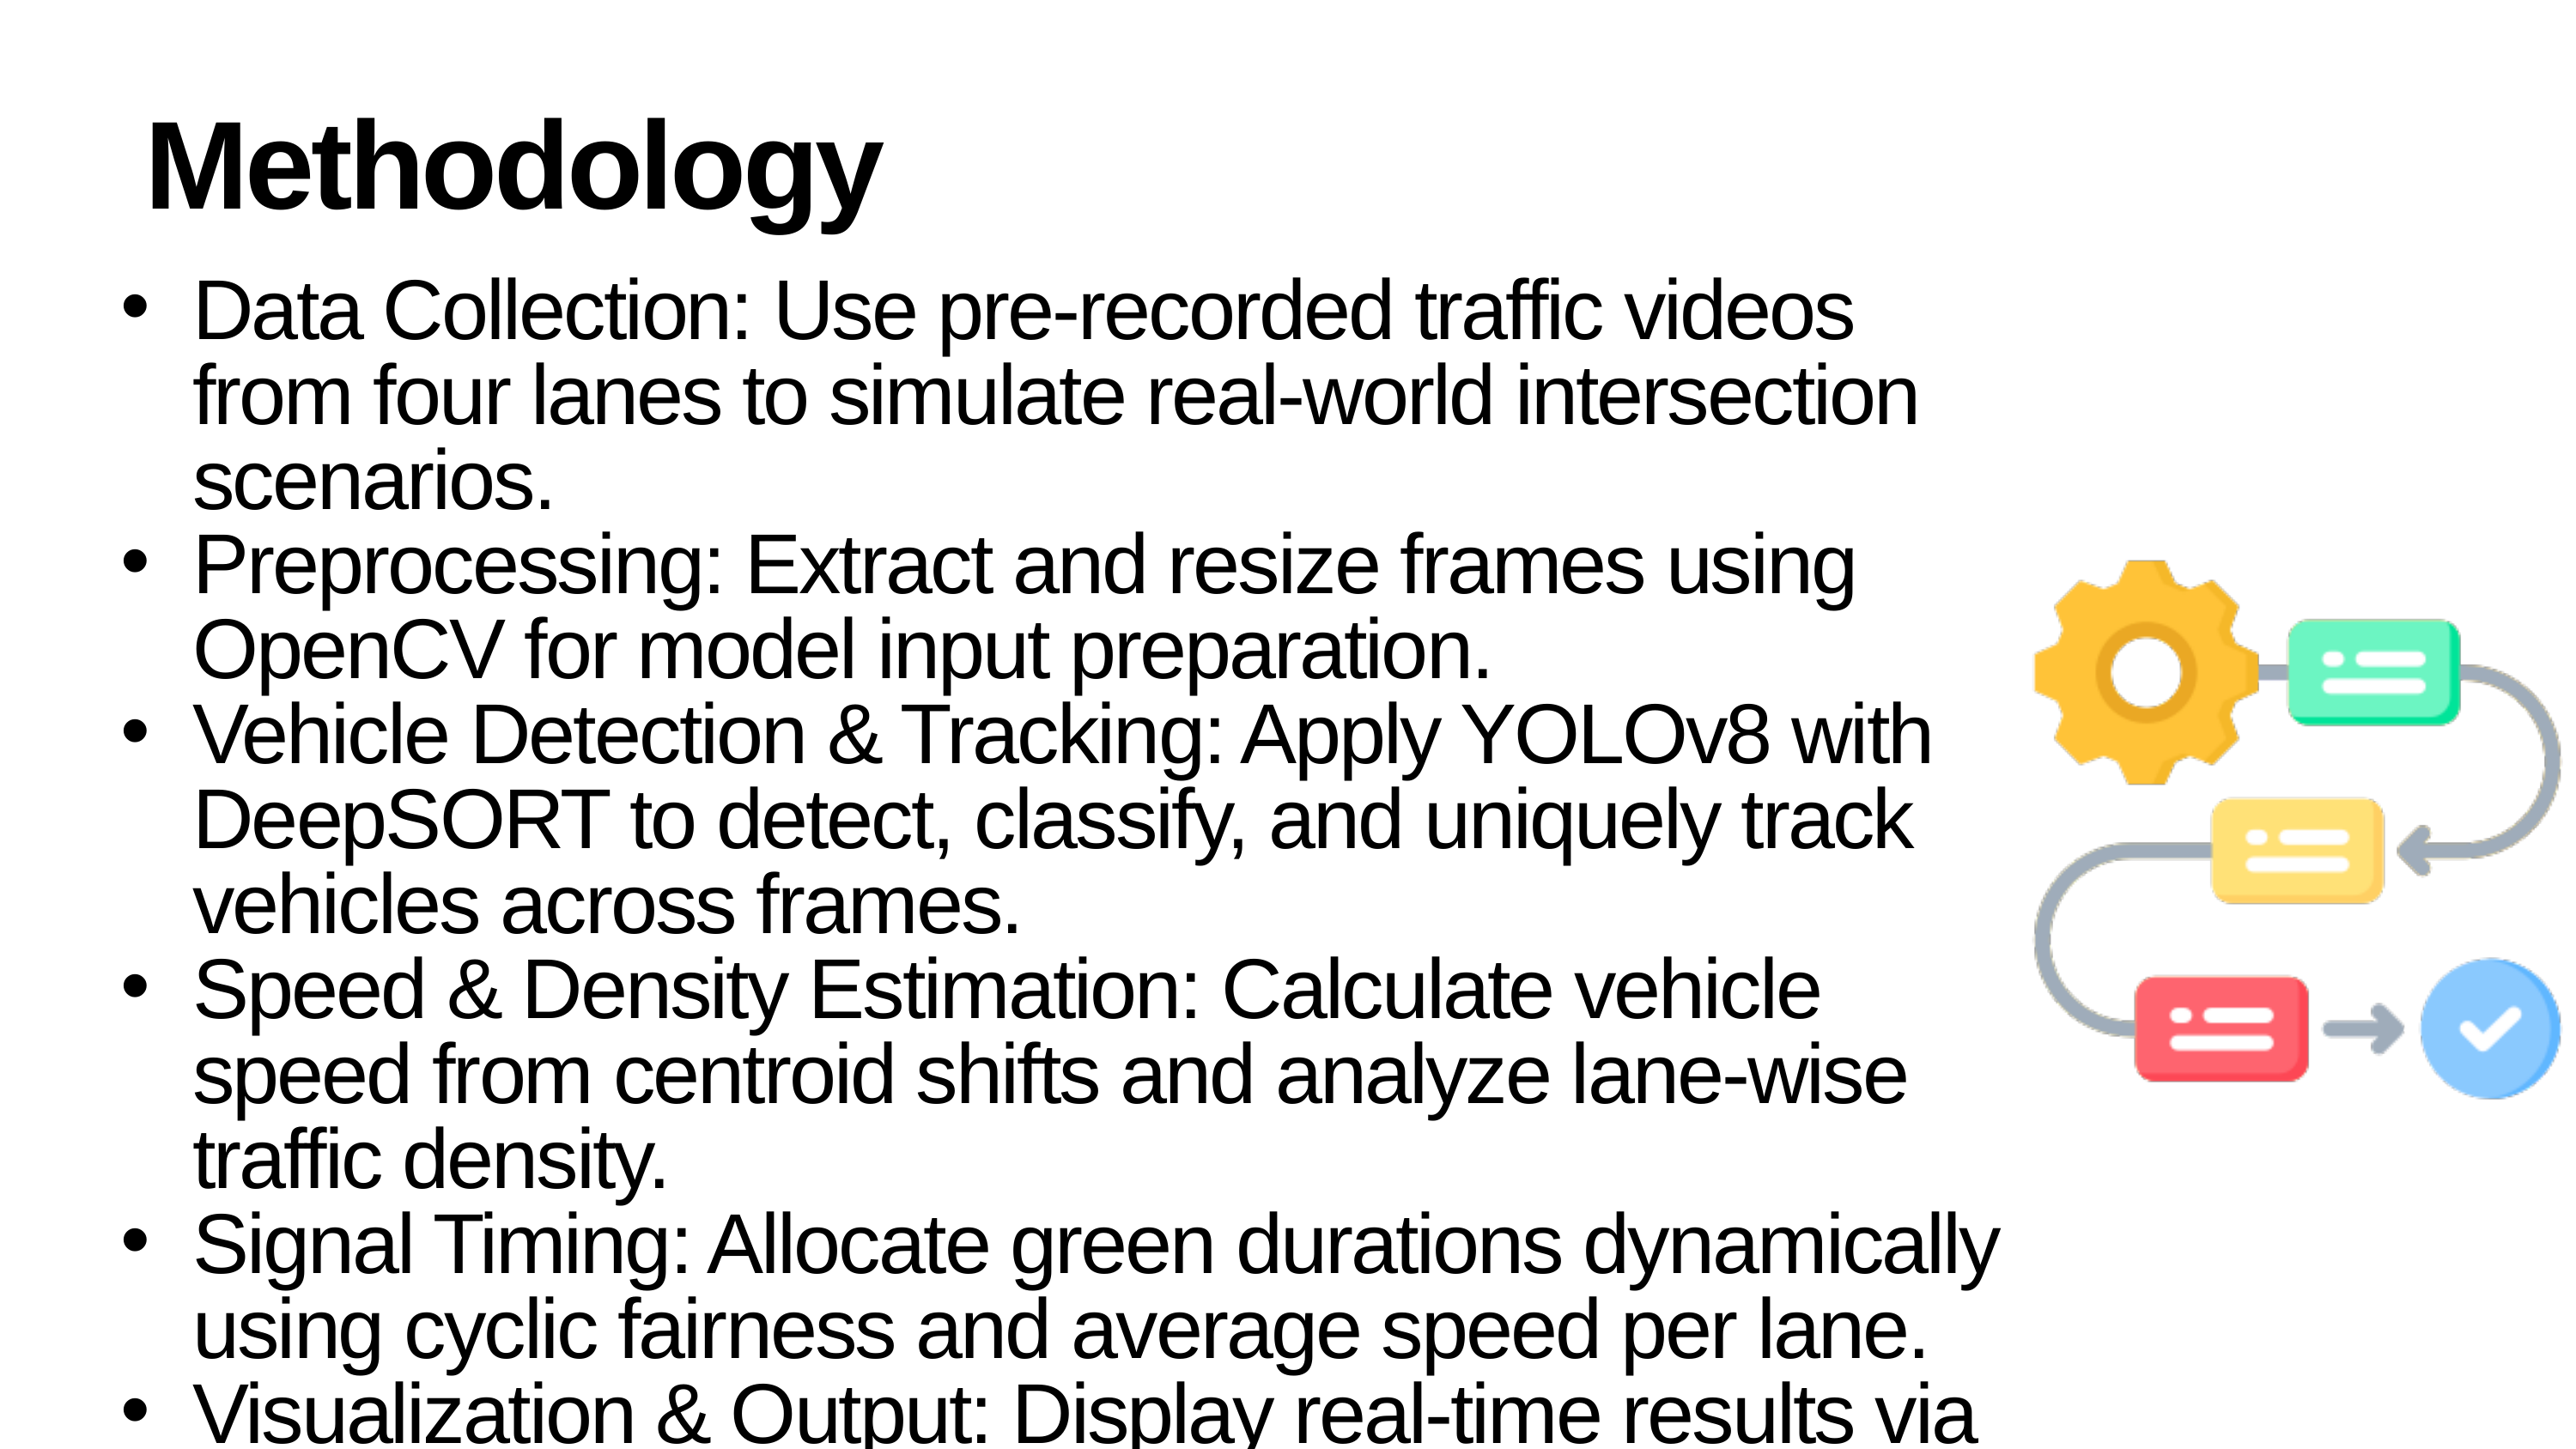

Methodology
Data Collection: Use pre-recorded traffic videos from four lanes to simulate real-world intersection scenarios.
Preprocessing: Extract and resize frames using OpenCV for model input preparation.
Vehicle Detection & Tracking: Apply YOLOv8 with DeepSORT to detect, classify, and uniquely track vehicles across frames.
Speed & Density Estimation: Calculate vehicle speed from centroid shifts and analyze lane-wise traffic density.
Signal Timing: Allocate green durations dynamically using cyclic fairness and average speed per lane.
Visualization & Output: Display real-time results via Streamlit and export vehicle data to CSV for reporting.